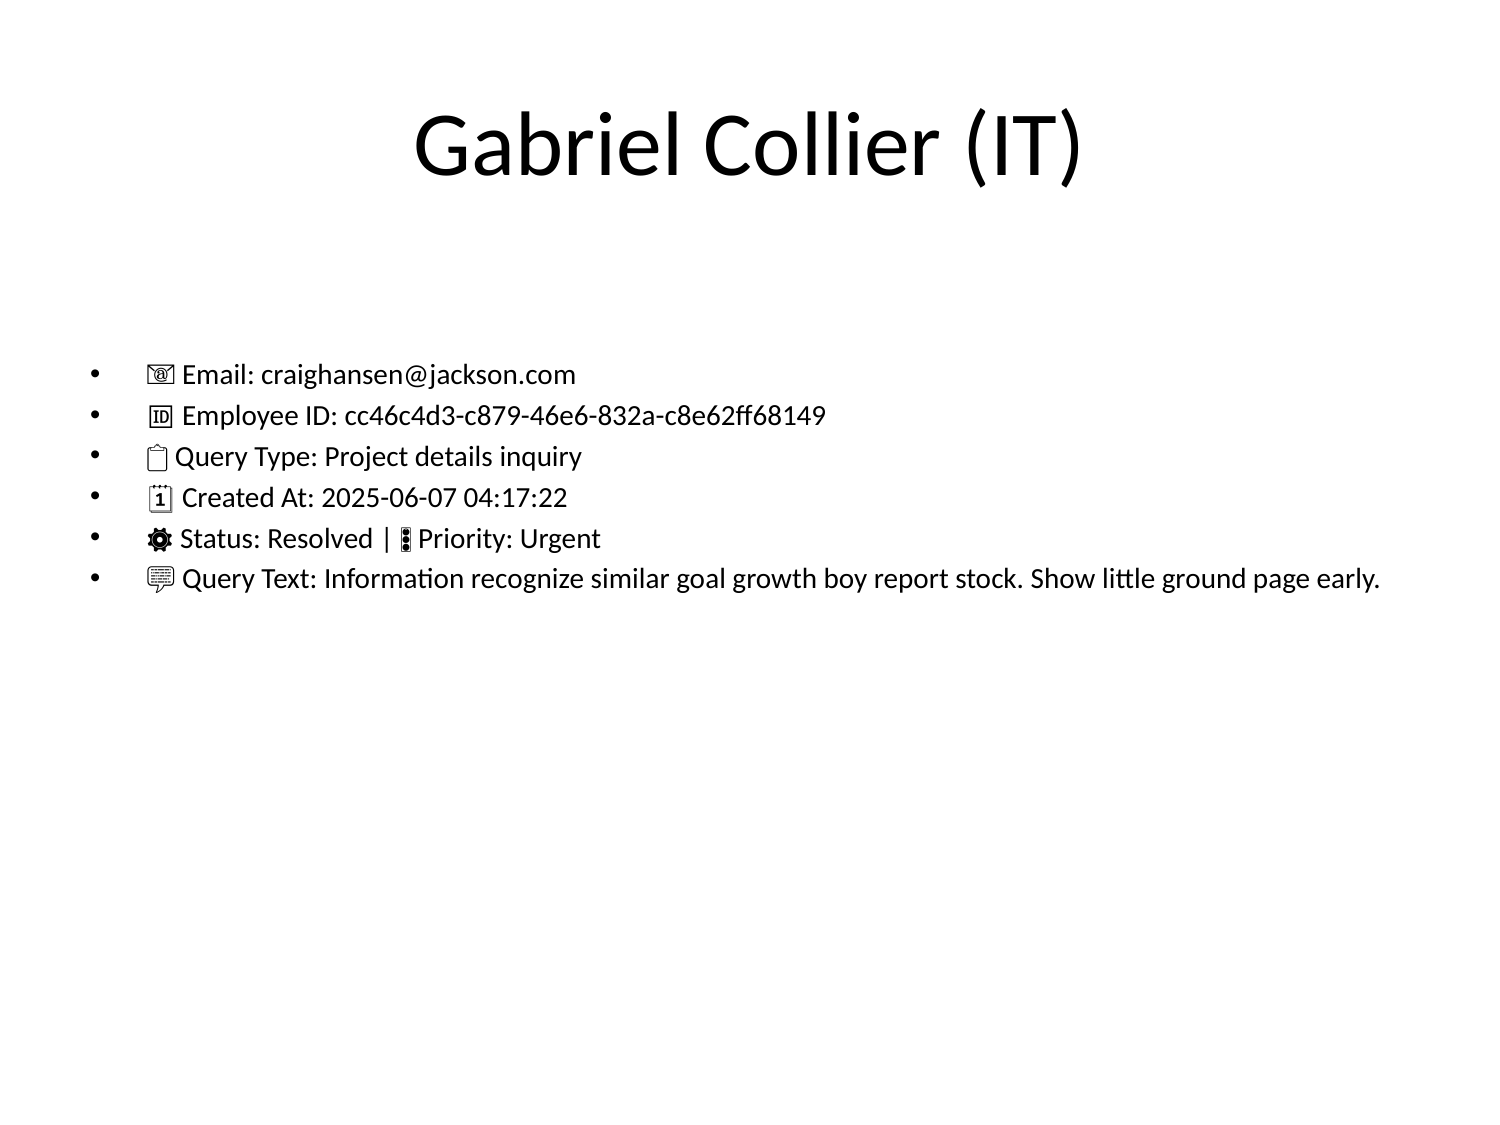

# Gabriel Collier (IT)

📧 Email: craighansen@jackson.com
🆔 Employee ID: cc46c4d3-c879-46e6-832a-c8e62ff68149
📋 Query Type: Project details inquiry
🗓 Created At: 2025-06-07 04:17:22
⚙ Status: Resolved | 🚦 Priority: Urgent
💬 Query Text: Information recognize similar goal growth boy report stock. Show little ground page early.